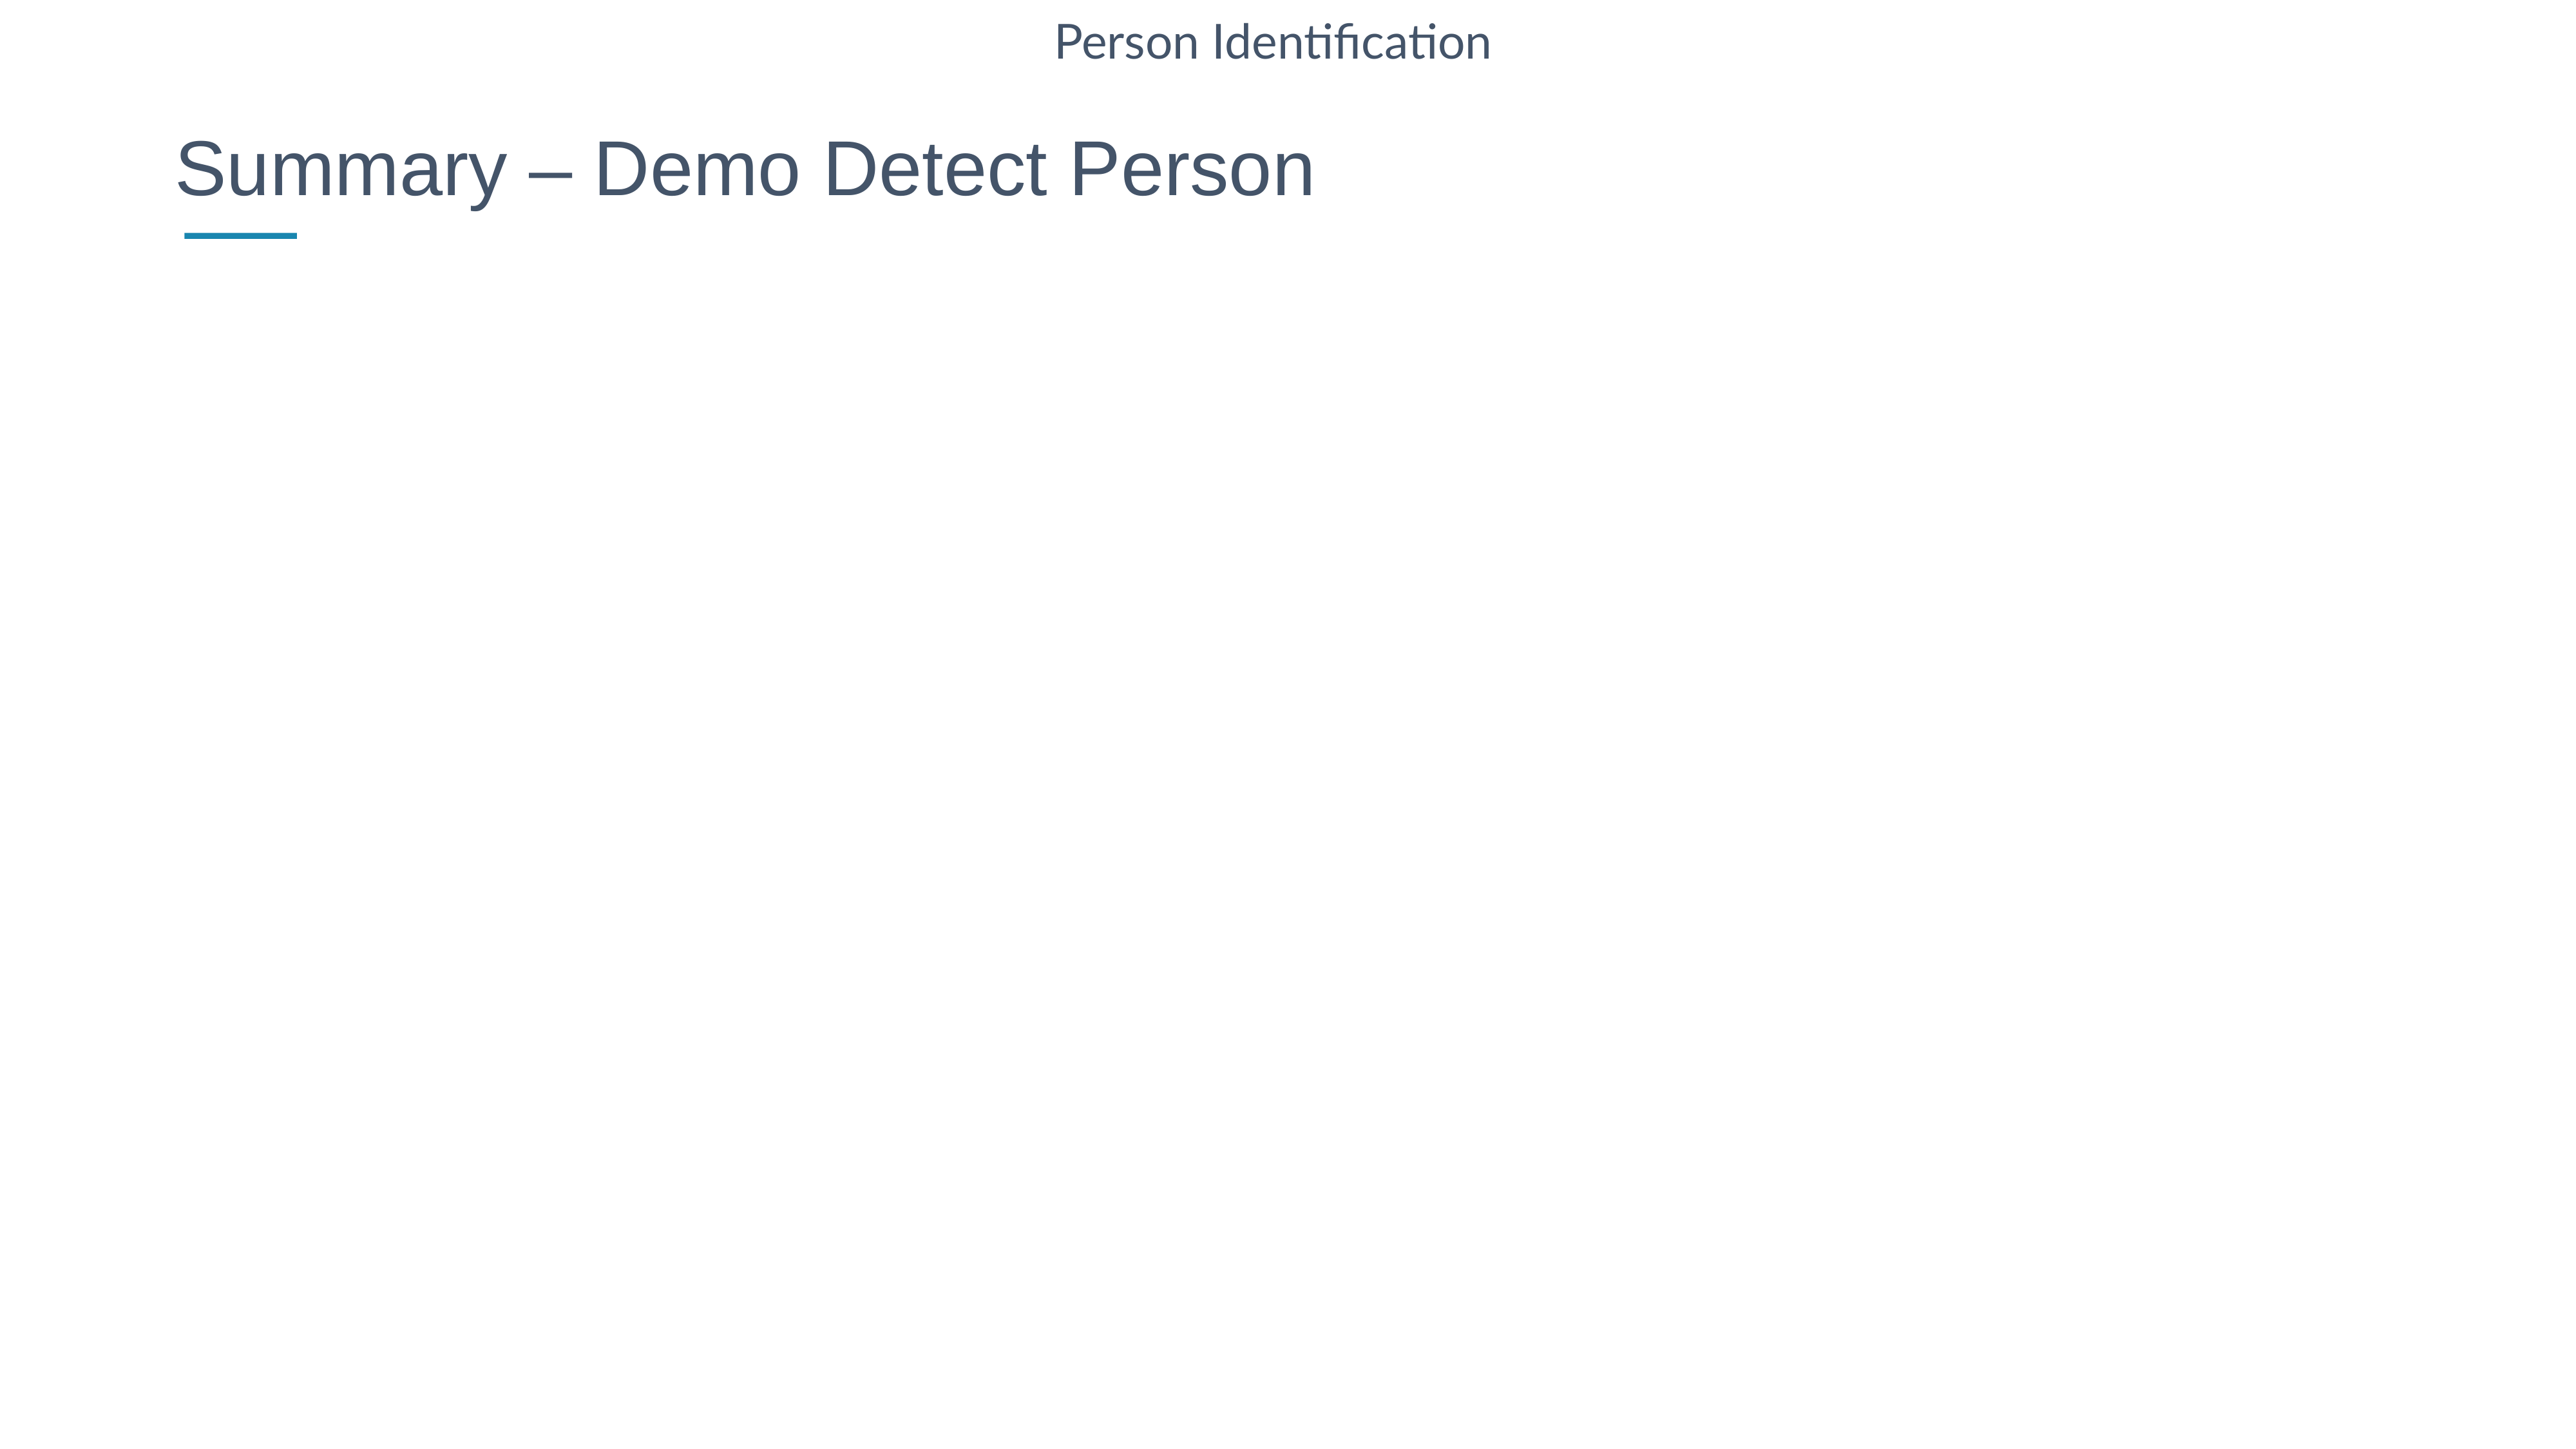

Person Identification
Summary – Demo Detect Person